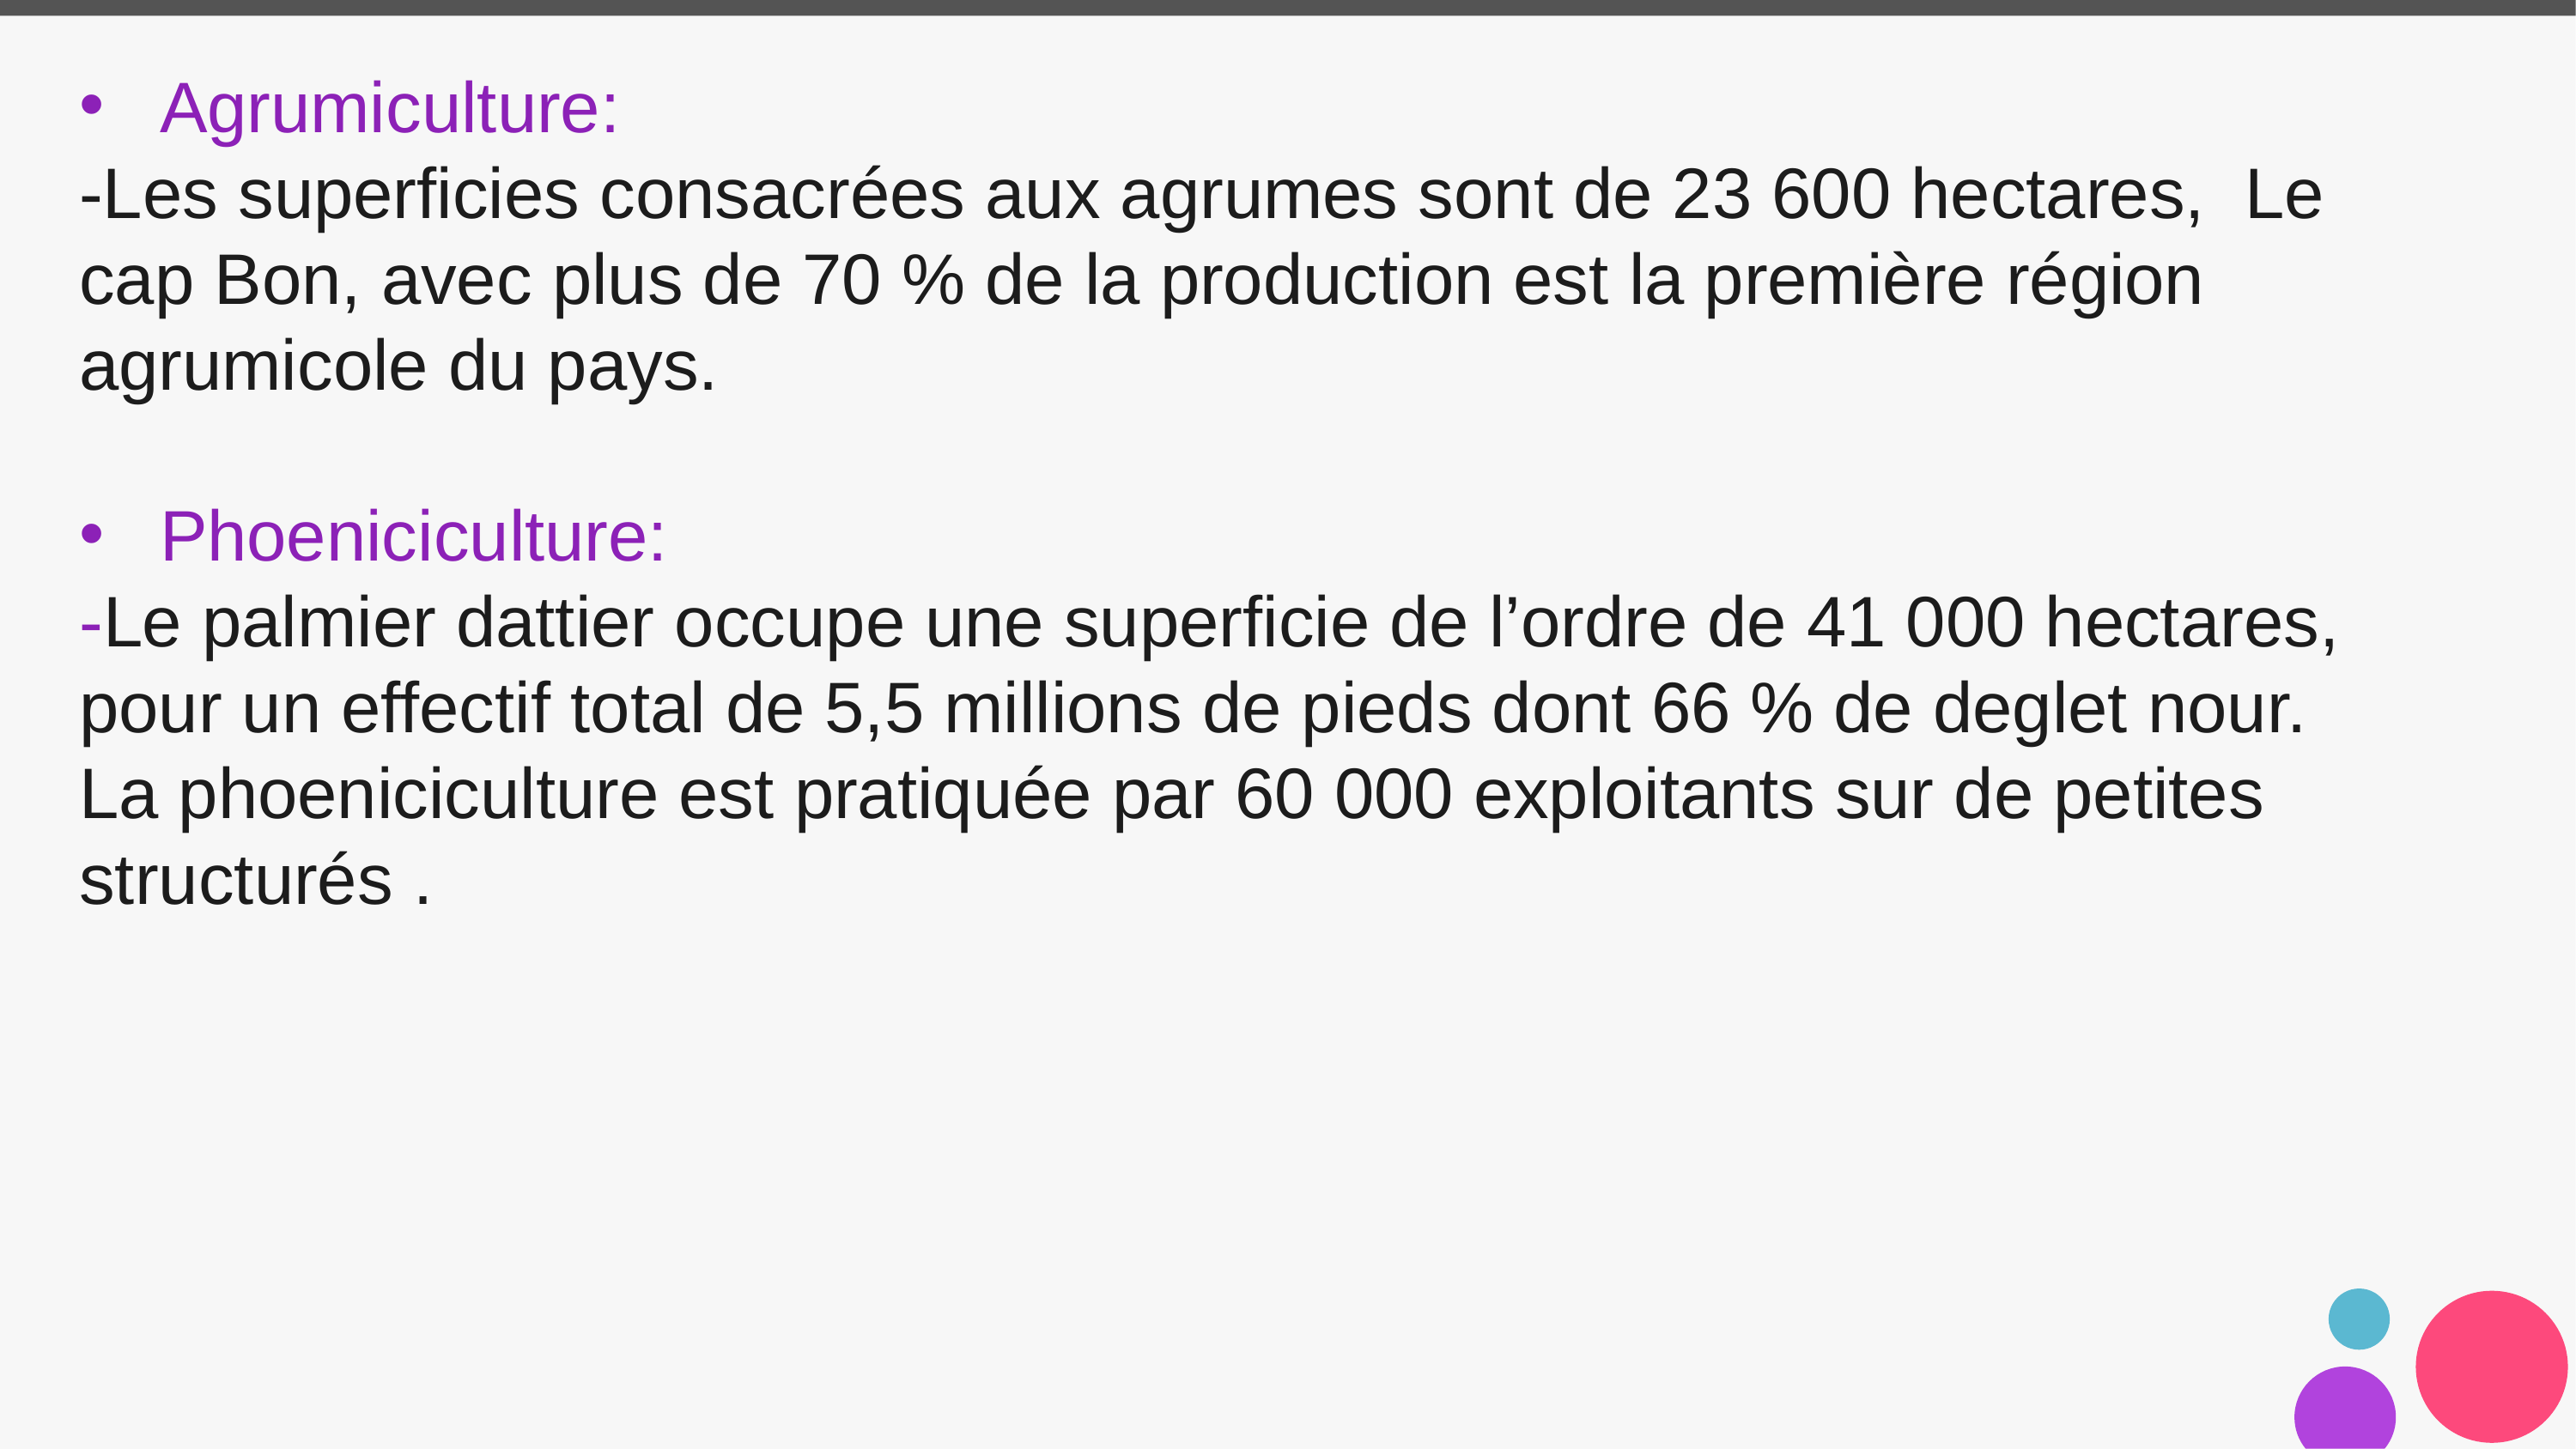

Agrumiculture:
-Les superficies consacrées aux agrumes sont de 23 600 hectares,  Le cap Bon, avec plus de 70 % de la production est la première région agrumicole du pays.

Phoeniciculture:
-Le palmier dattier occupe une superficie de l’ordre de 41 000 hectares, pour un effectif total de 5,5 millions de pieds dont 66 % de deglet nour. La phoeniciculture est pratiquée par 60 000 exploitants sur de petites structurés .